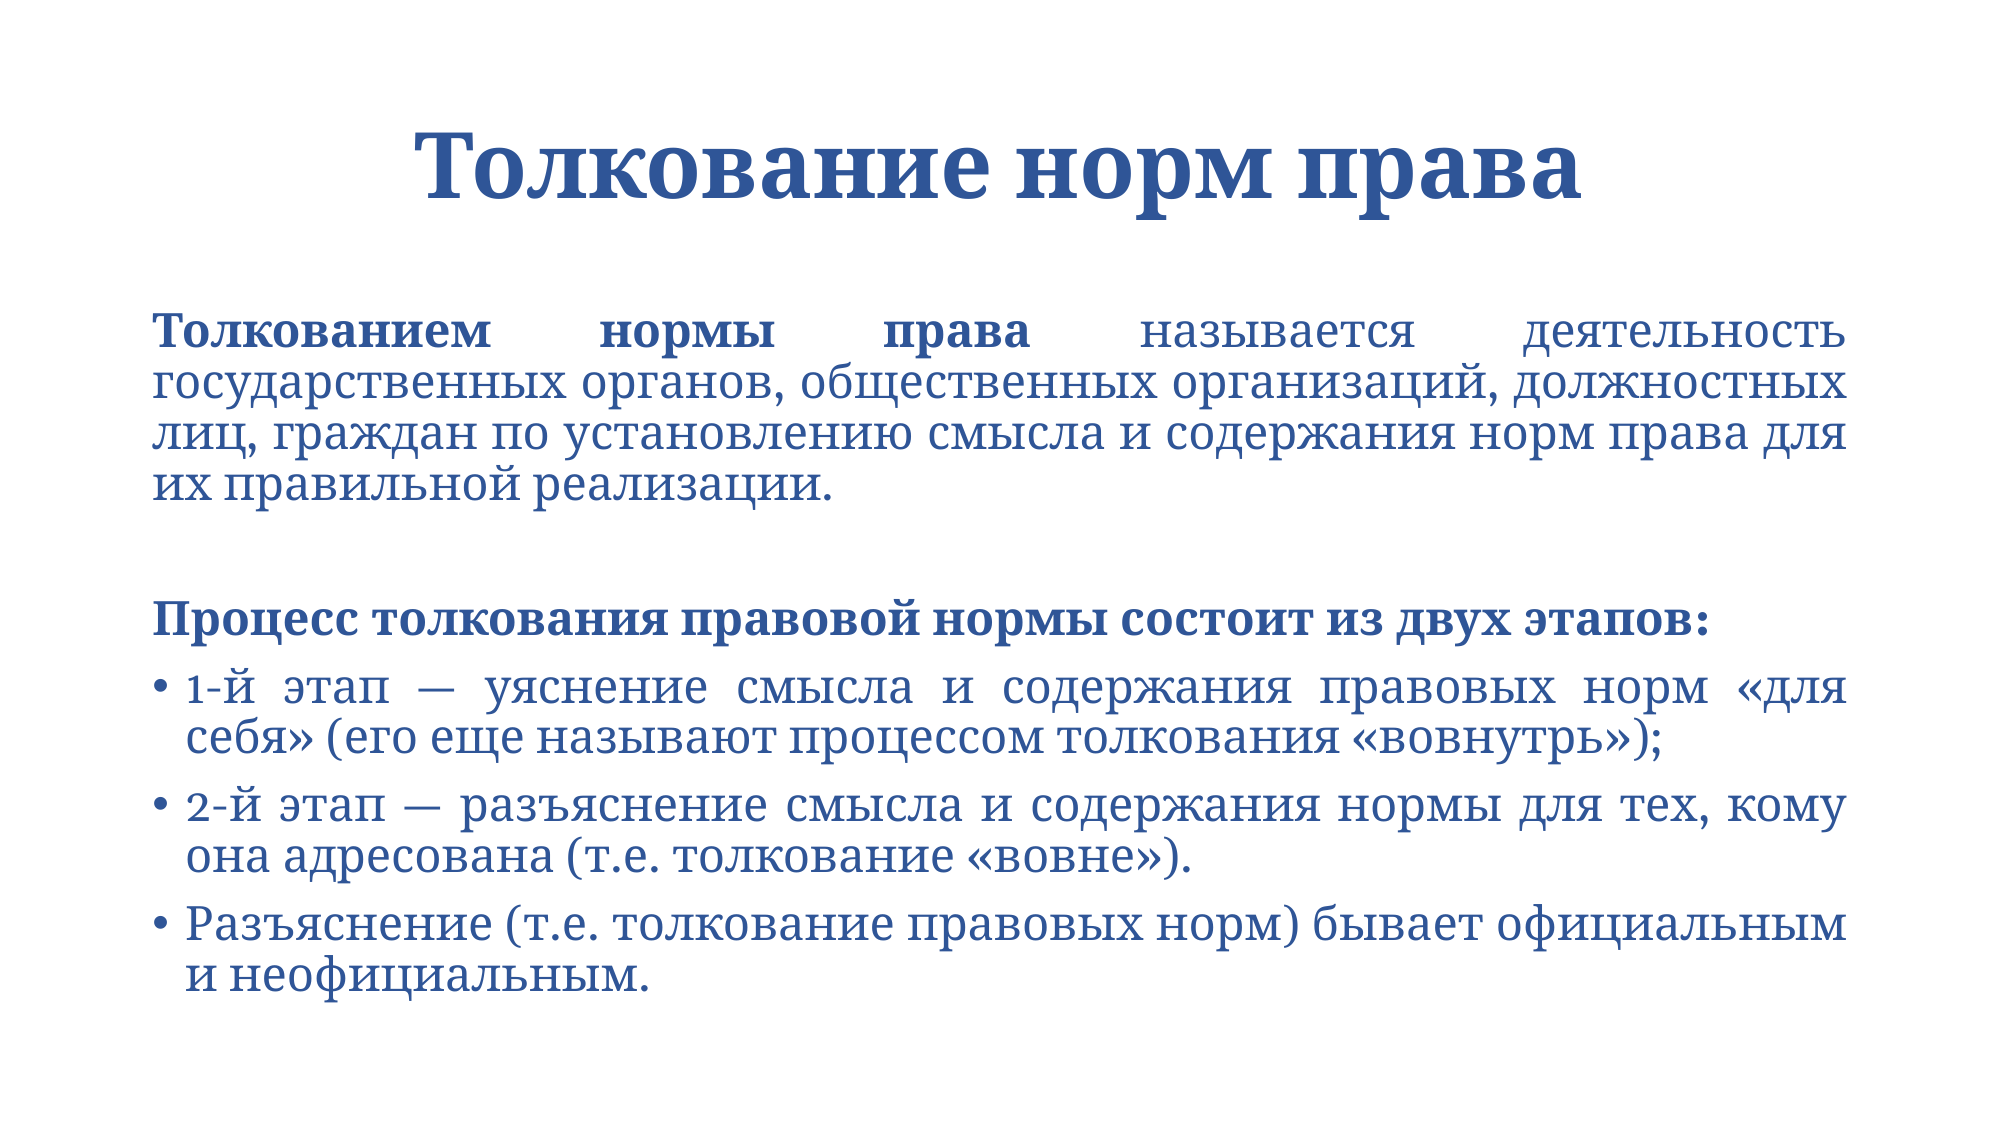

# Толкование норм права
Толкованием нормы права называется деятельность государственных органов, общественных организаций, должностных лиц, граждан по установлению смысла и содержания норм права для их правильной реализации.

Процесс толкования правовой нормы состоит из двух этапов:
1-й этап — уяснение смысла и содержания правовых норм «для себя» (его еще называют процессом толкования «вовнутрь»);
2-й этап — разъяснение смысла и содержания нормы для тех, кому она адресована (т.е. толкование «вовне»).
Разъяснение (т.е. толкование правовых норм) бывает официальным и неофициальным.